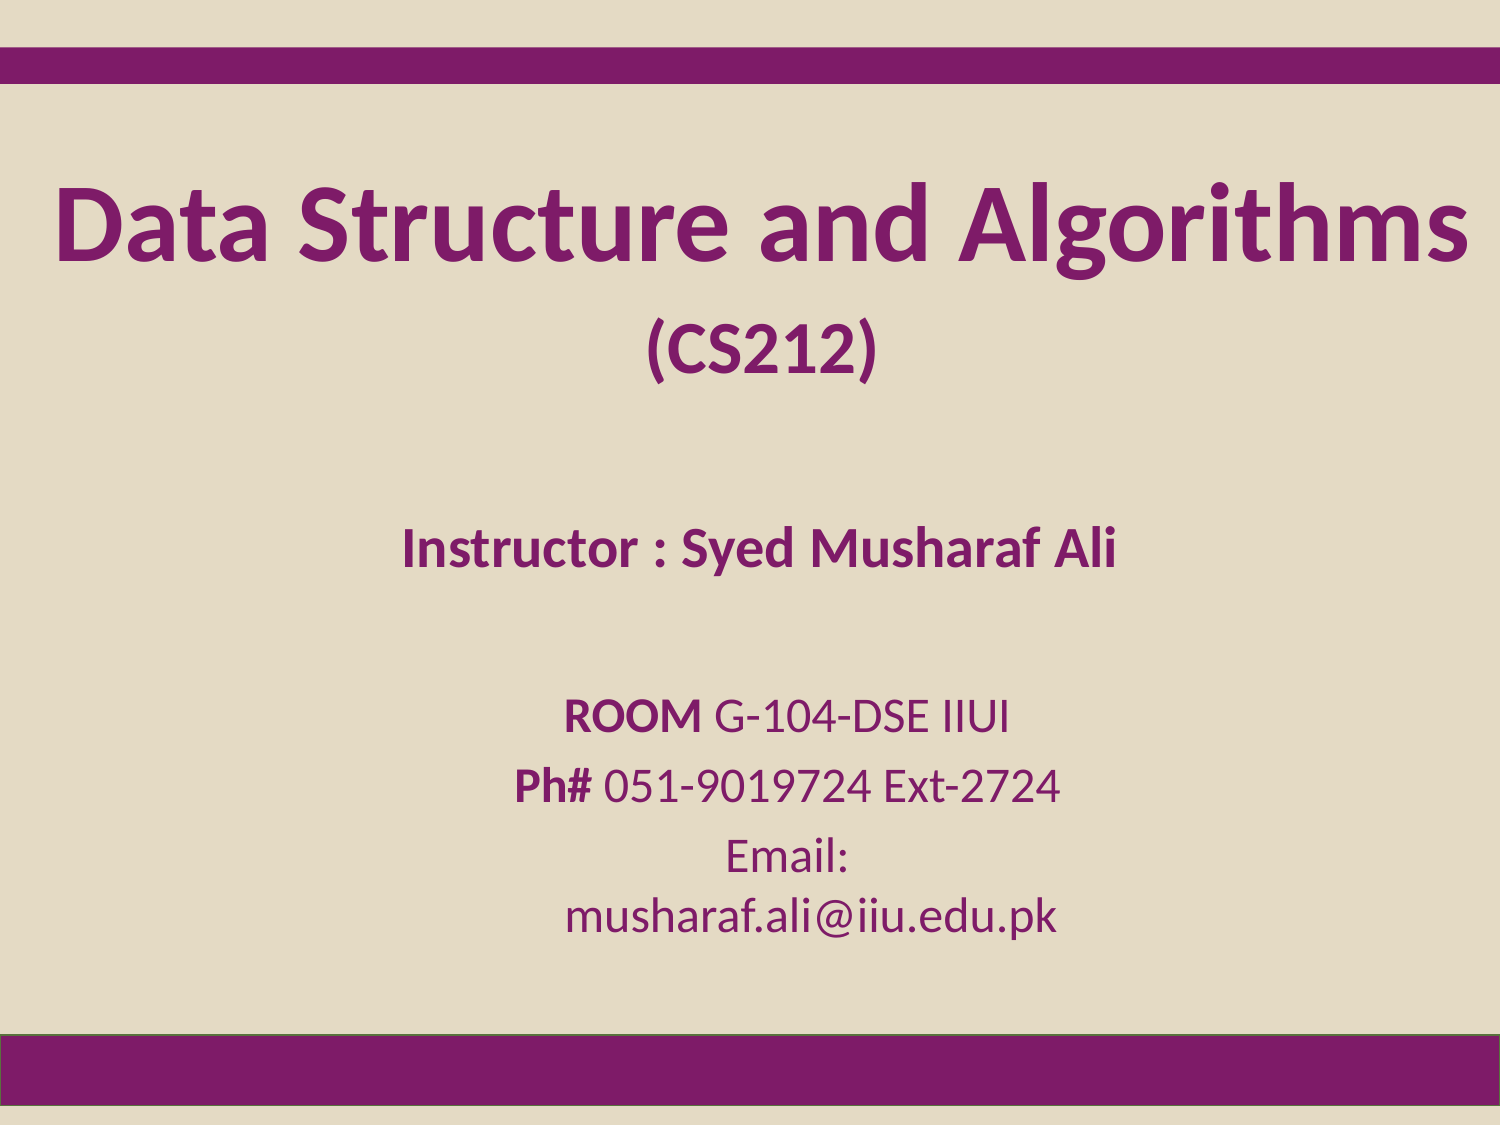

Data Structure and Algorithms
(CS212)
Instructor : Syed Musharaf Ali
ROOM G-104-DSE IIUI
Ph# 051-9019724 Ext-2724
Email: musharaf.ali@iiu.edu.pk